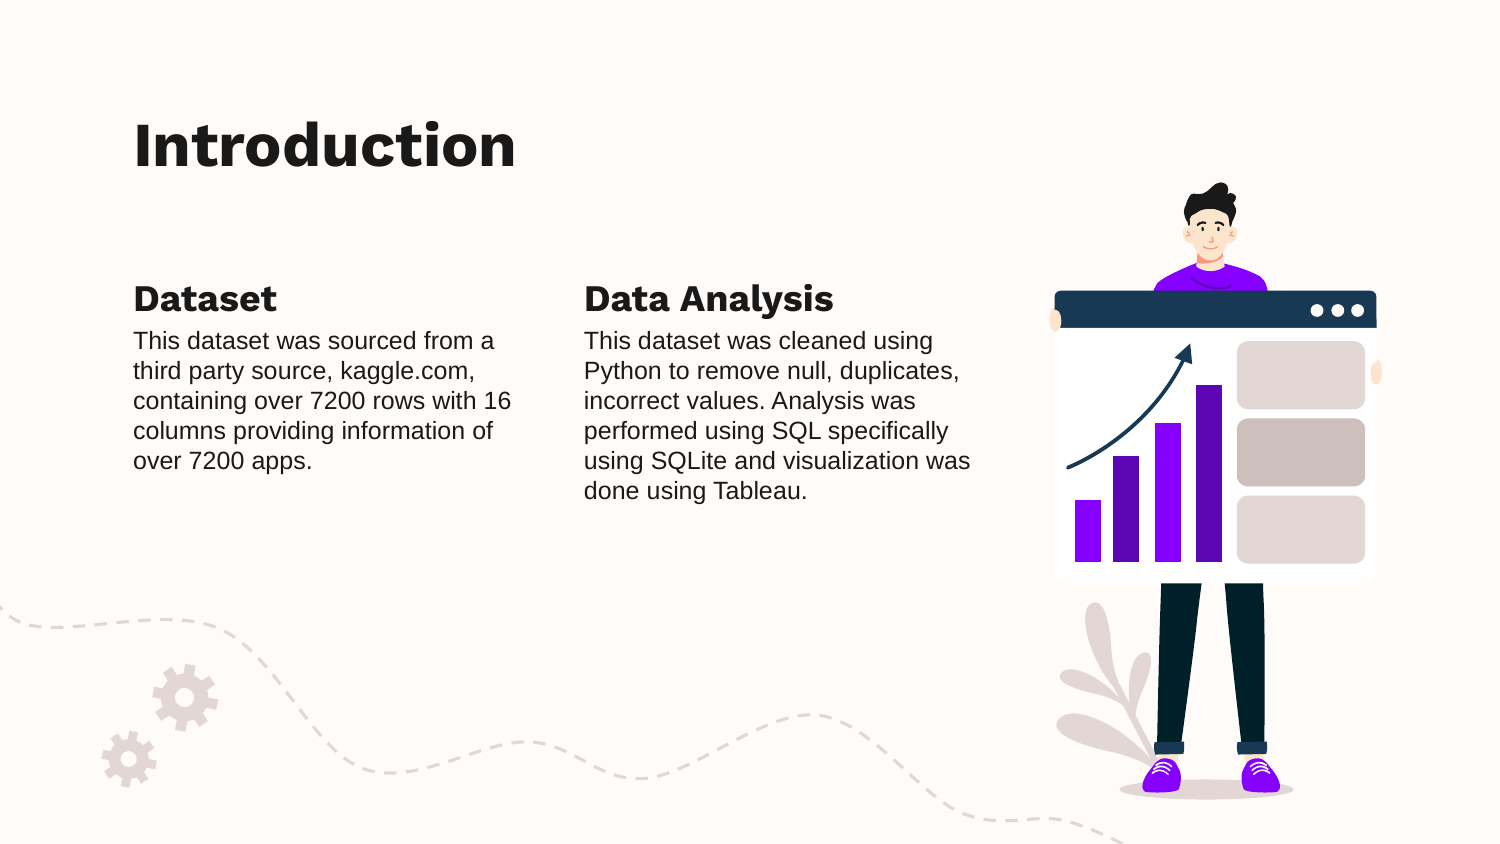

# Introduction

Dataset
Data Analysis
This dataset was sourced from a third party source, kaggle.com, containing over 7200 rows with 16 columns providing information of over 7200 apps.
This dataset was cleaned using Python to remove null, duplicates, incorrect values. Analysis was performed using SQL specifically using SQLite and visualization was done using Tableau.